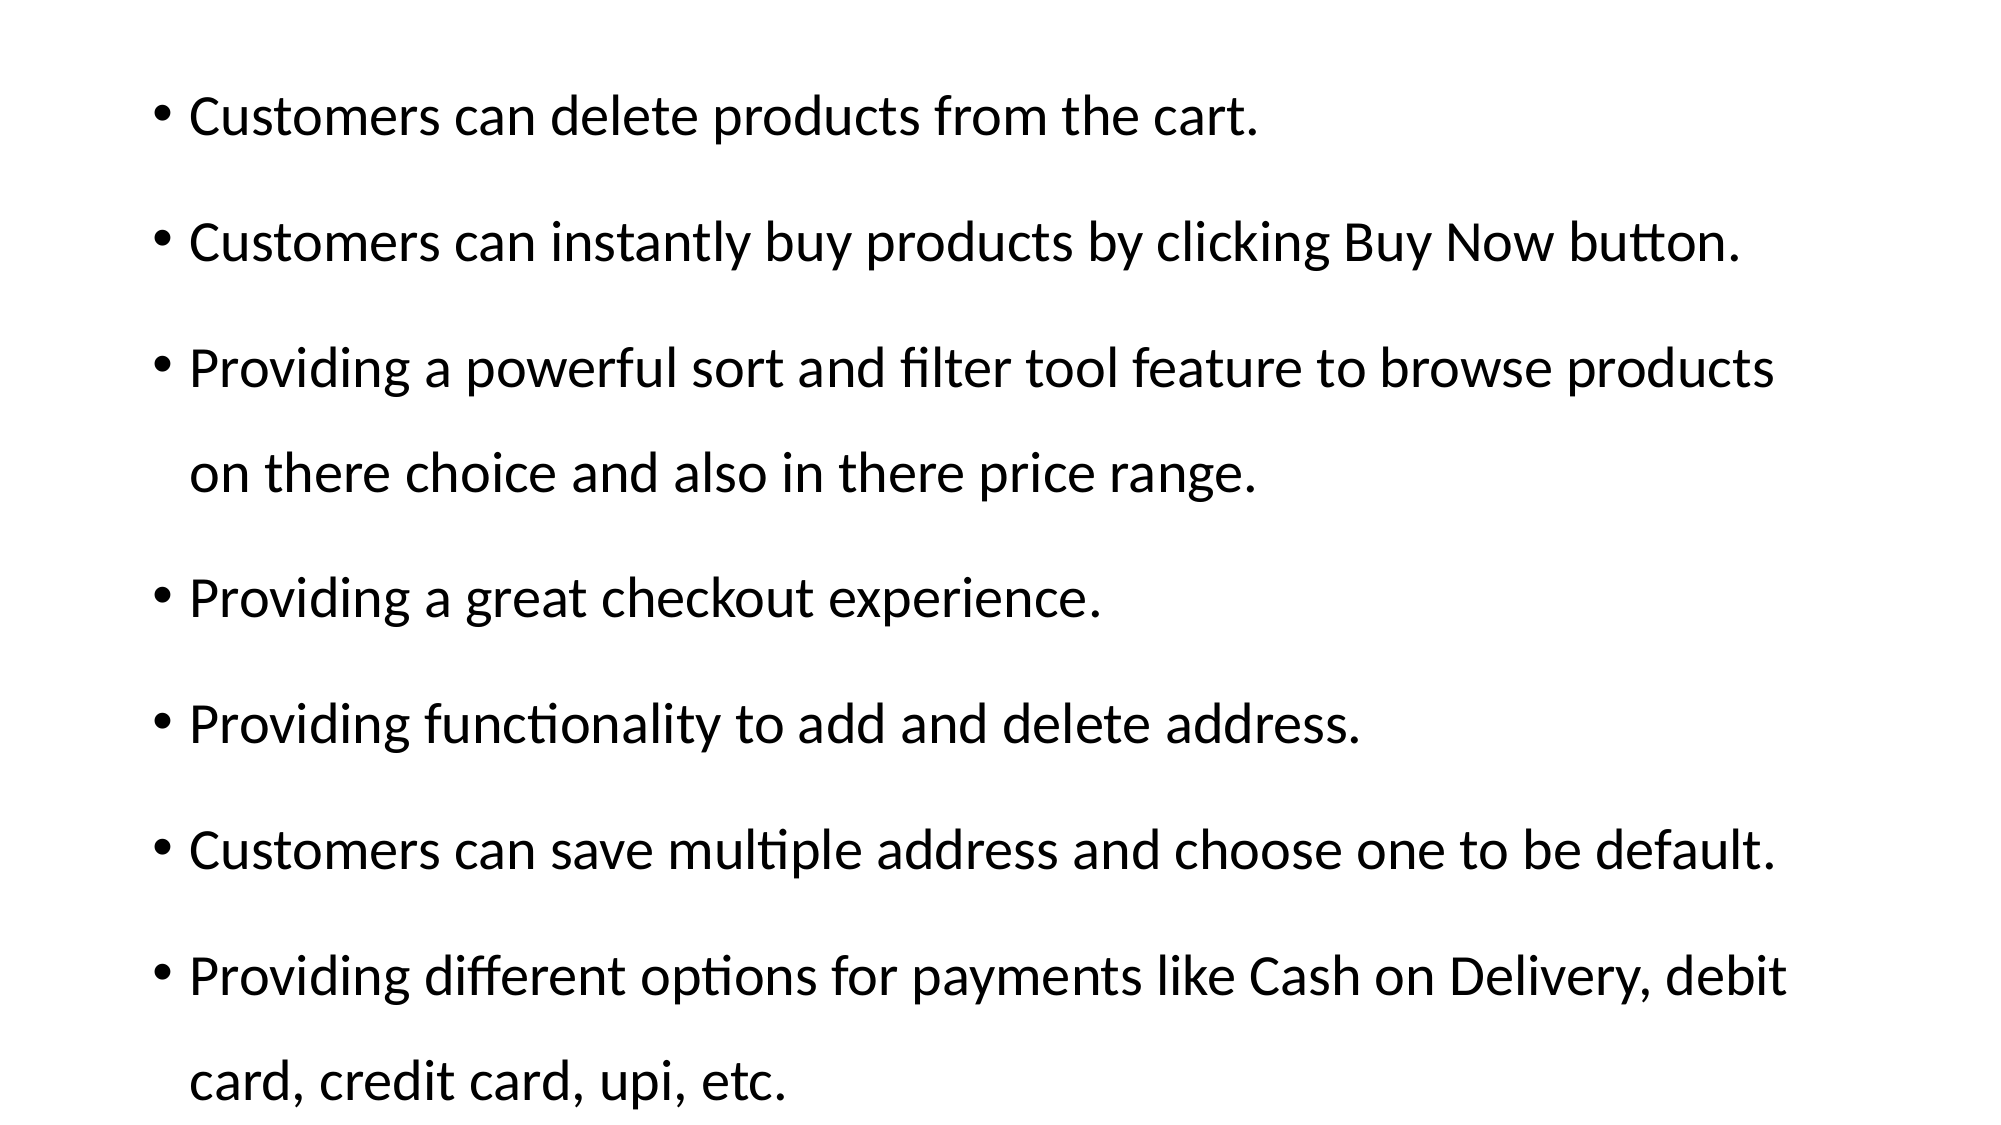

Customers can delete products from the cart.
Customers can instantly buy products by clicking Buy Now button.
Providing a powerful sort and filter tool feature to browse products on there choice and also in there price range.
Providing a great checkout experience.
Providing functionality to add and delete address.
Customers can save multiple address and choose one to be default.
Providing different options for payments like Cash on Delivery, debit card, credit card, upi, etc.